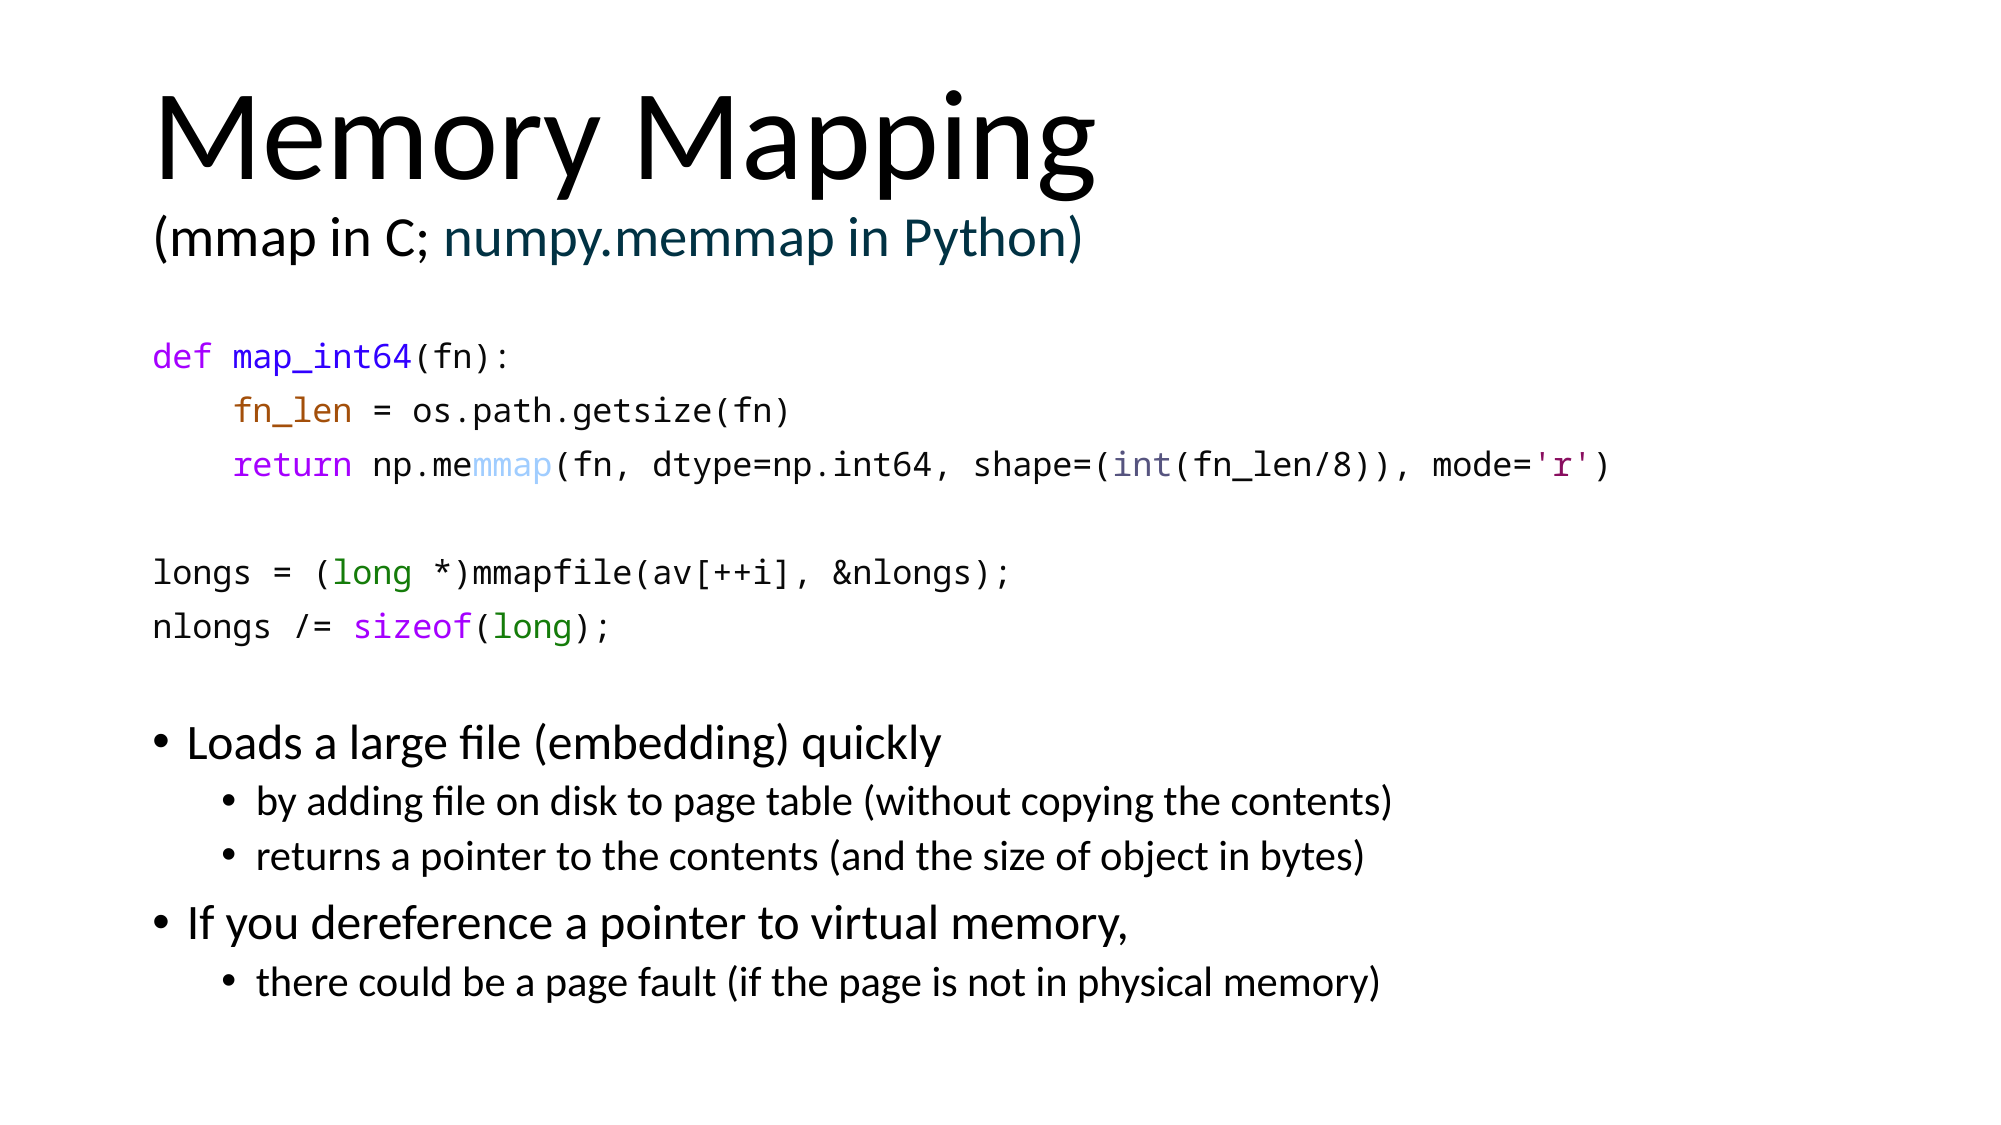

# Memory Mapping (mmap in C; numpy.memmap in Python)
def map_int64(fn):
    fn_len = os.path.getsize(fn)
    return np.memmap(fn, dtype=np.int64, shape=(int(fn_len/8)), mode='r')

longs = (long *)mmapfile(av[++i], &nlongs);
nlongs /= sizeof(long);

Loads a large file (embedding) quickly
by adding file on disk to page table (without copying the contents)
returns a pointer to the contents (and the size of object in bytes)
If you dereference a pointer to virtual memory,
there could be a page fault (if the page is not in physical memory)